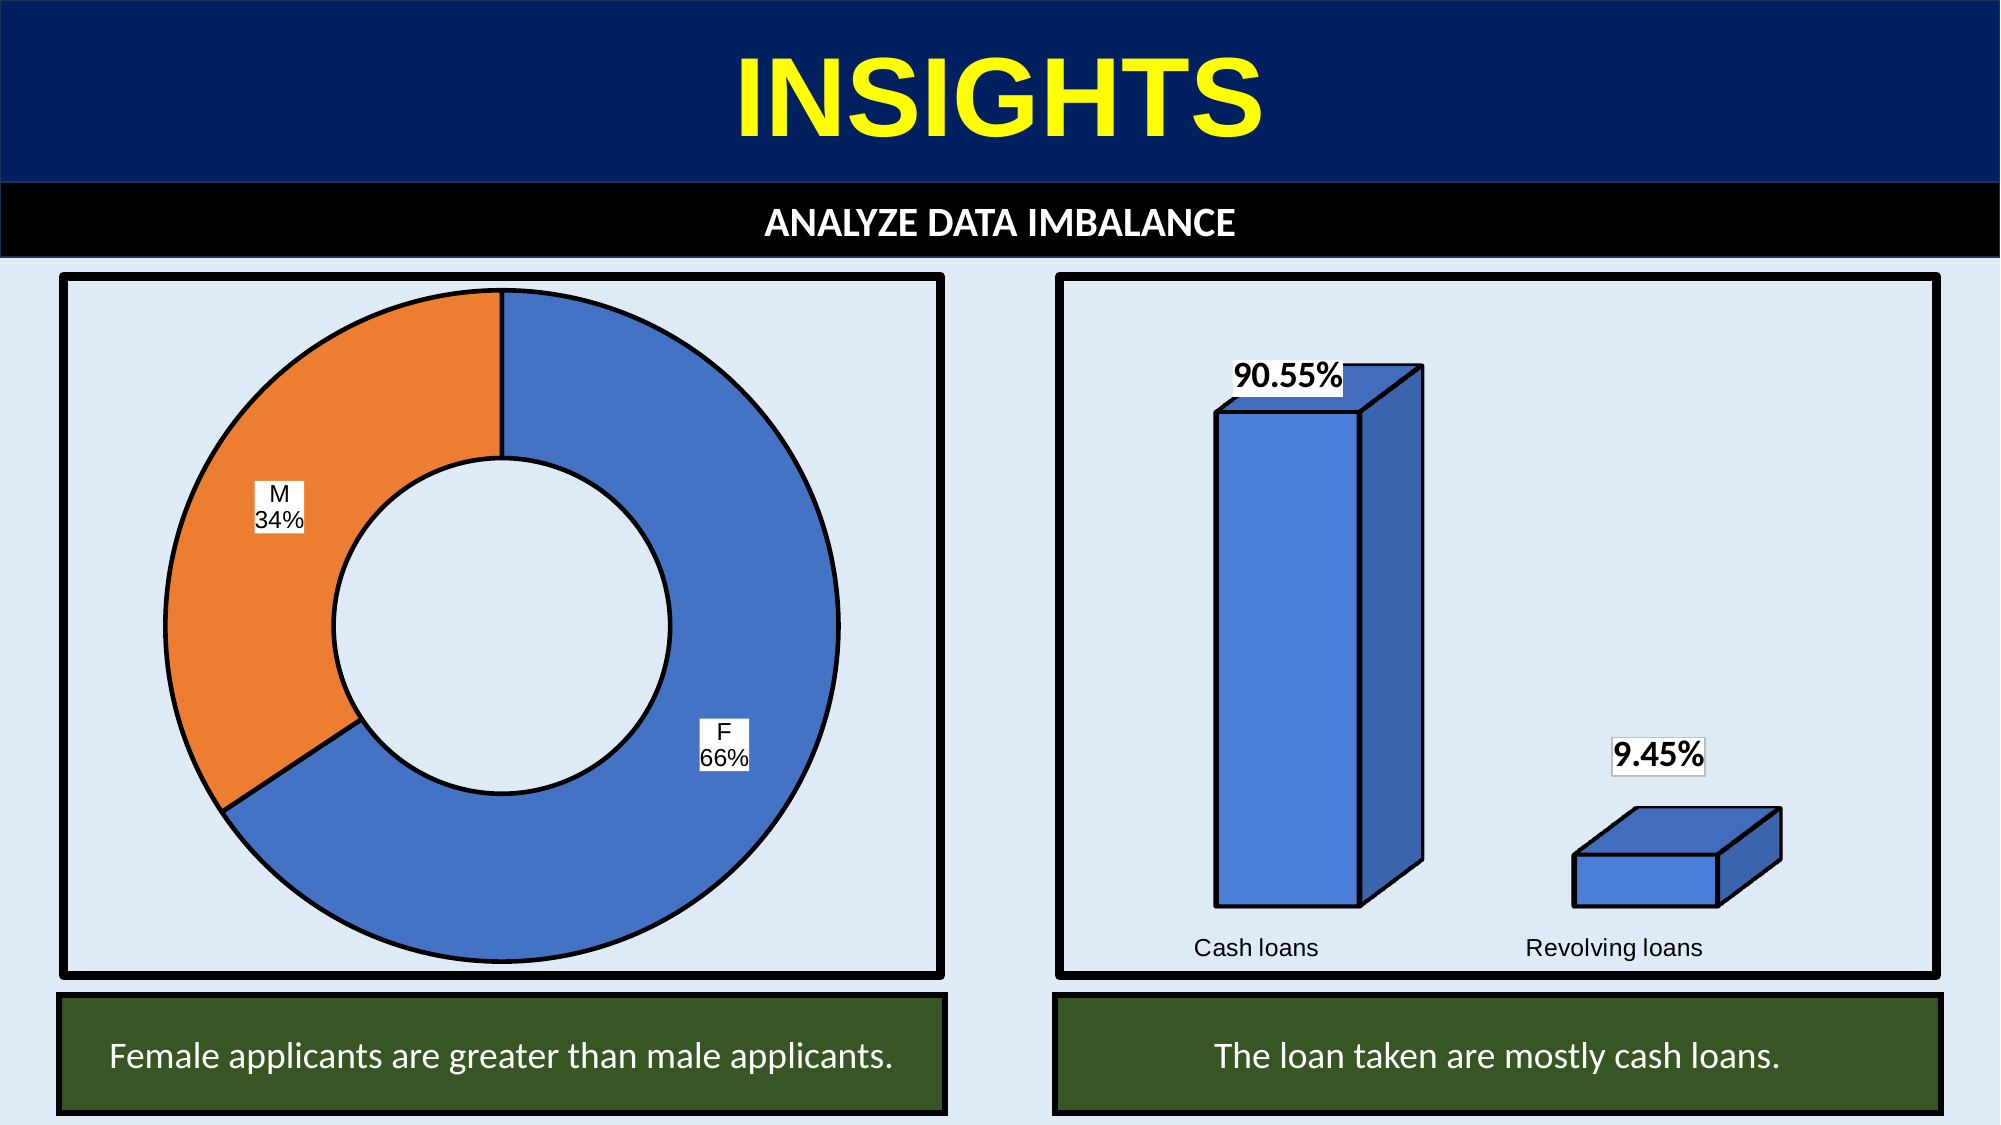

INSIGHTS
ANALYZE DATA IMBALANCE

### Chart

| Category | Total |
|---|---|
| F | 32823.0 |
| M | 17174.0 |

[unsupported chart]

Female applicants are greater than male applicants.
The loan taken are mostly cash loans.